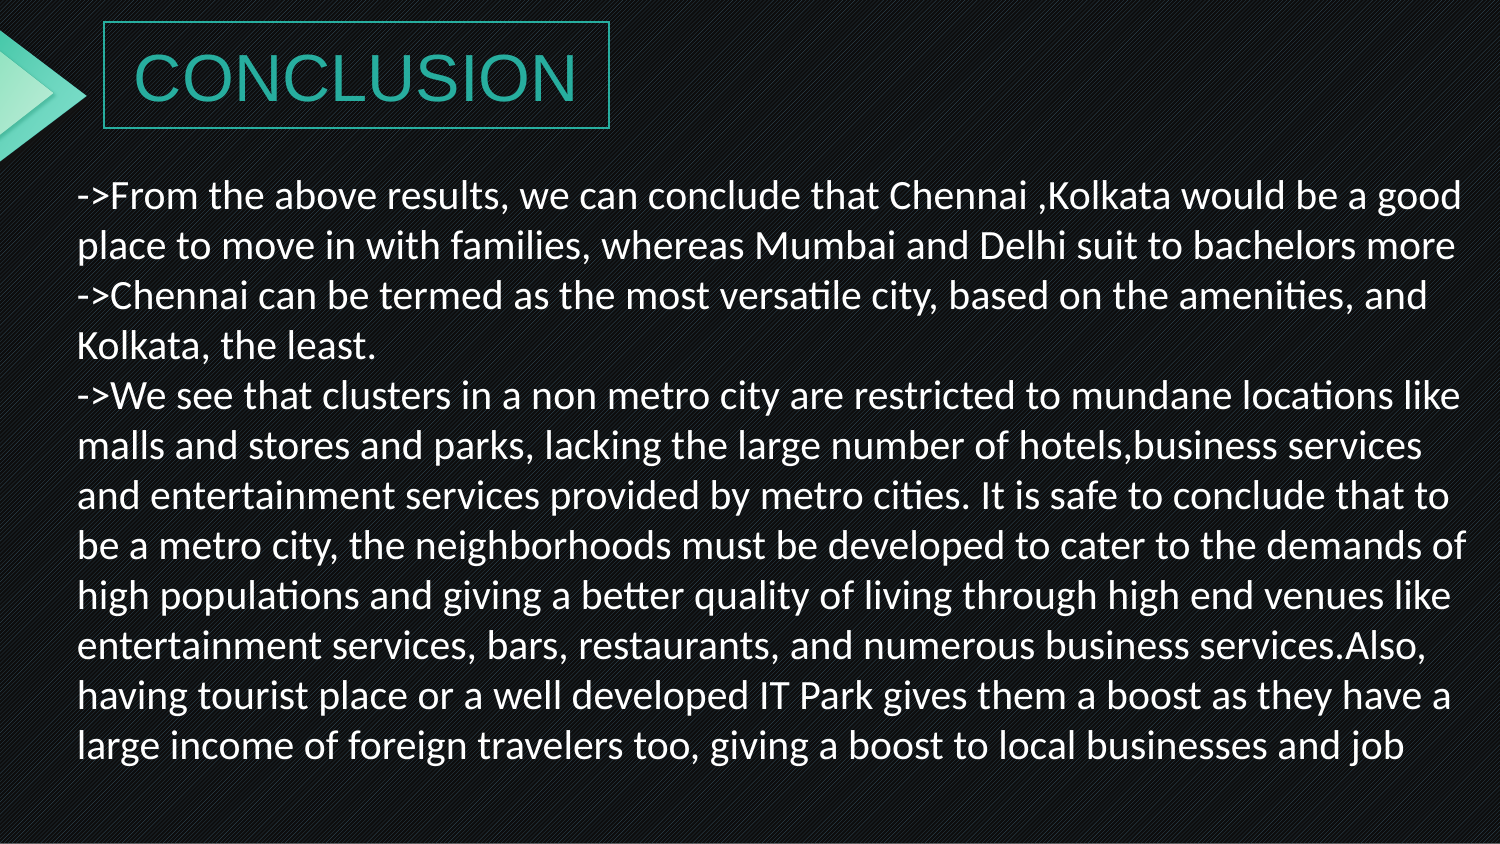

CONCLUSION
->From the above results, we can conclude that Chennai ,Kolkata would be a good place to move in with families, whereas Mumbai and Delhi suit to bachelors more
->Chennai can be termed as the most versatile city, based on the amenities, and Kolkata, the least.
->We see that clusters in a non metro city are restricted to mundane locations like malls and stores and parks, lacking the large number of hotels,business services and entertainment services provided by metro cities. It is safe to conclude that to be a metro city, the neighborhoods must be developed to cater to the demands of high populations and giving a better quality of living through high end venues like entertainment services, bars, restaurants, and numerous business services.Also, having tourist place or a well developed IT Park gives them a boost as they have a large income of foreign travelers too, giving a boost to local businesses and job